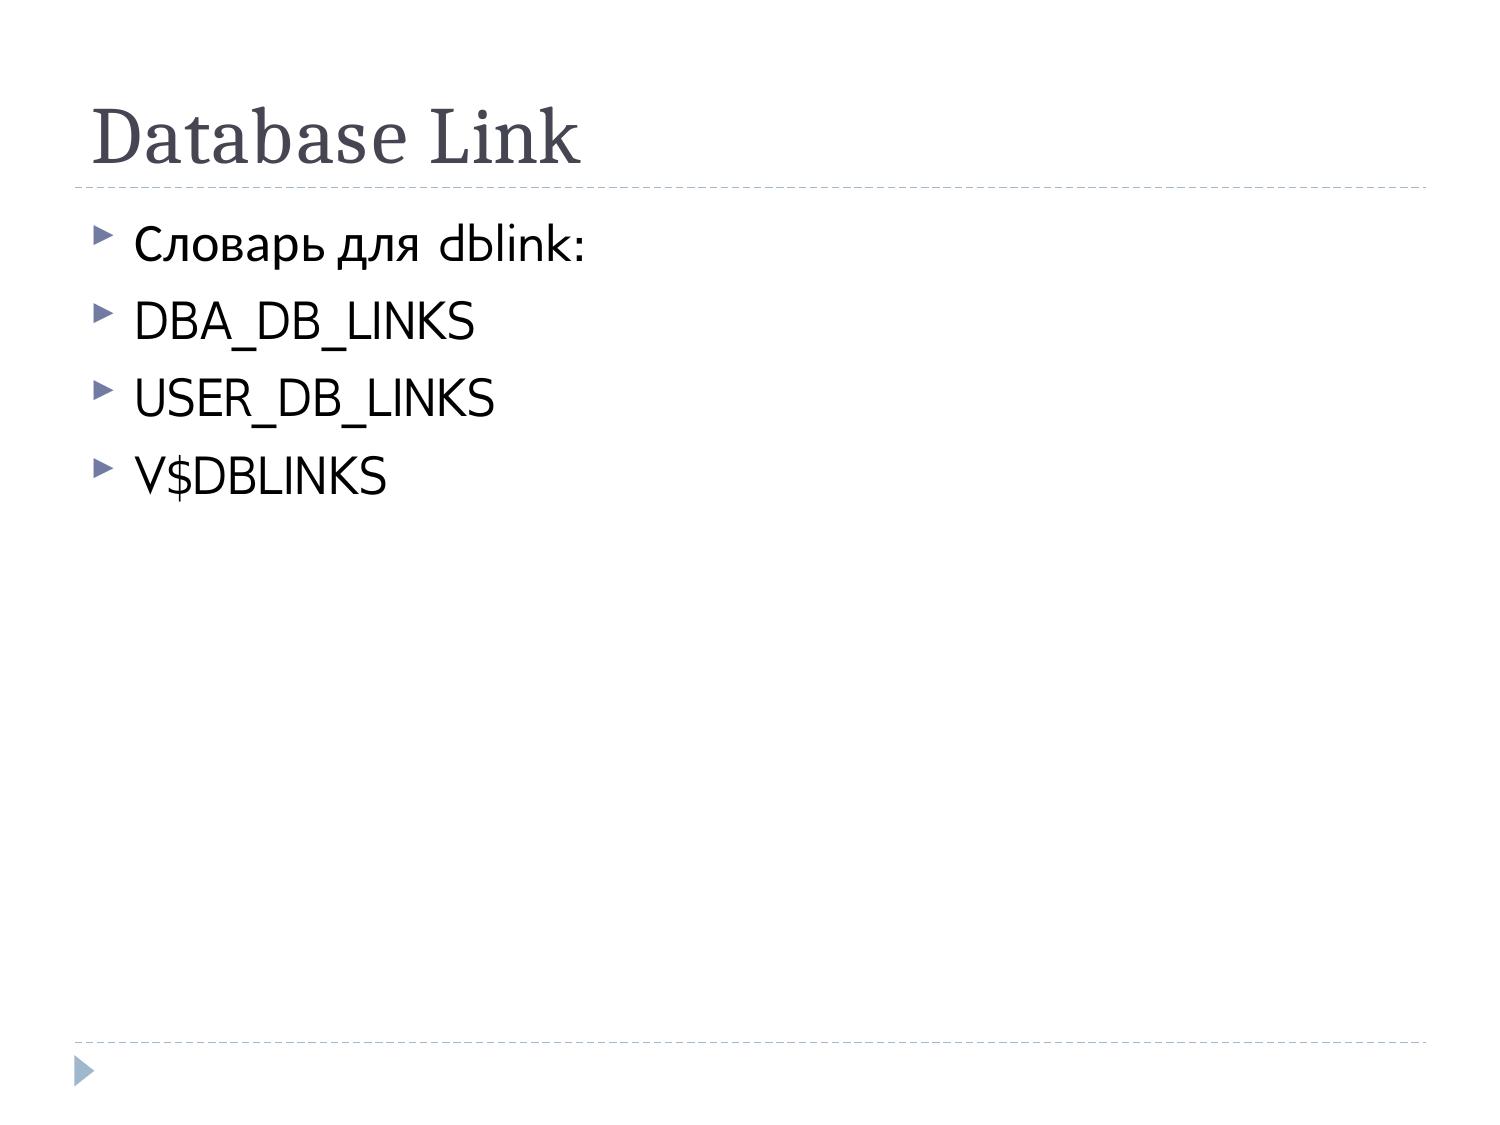

Database Link
Словарь для dblink:
DBA_DB_LINKS
USER_DB_LINKS
V$DBLINKS